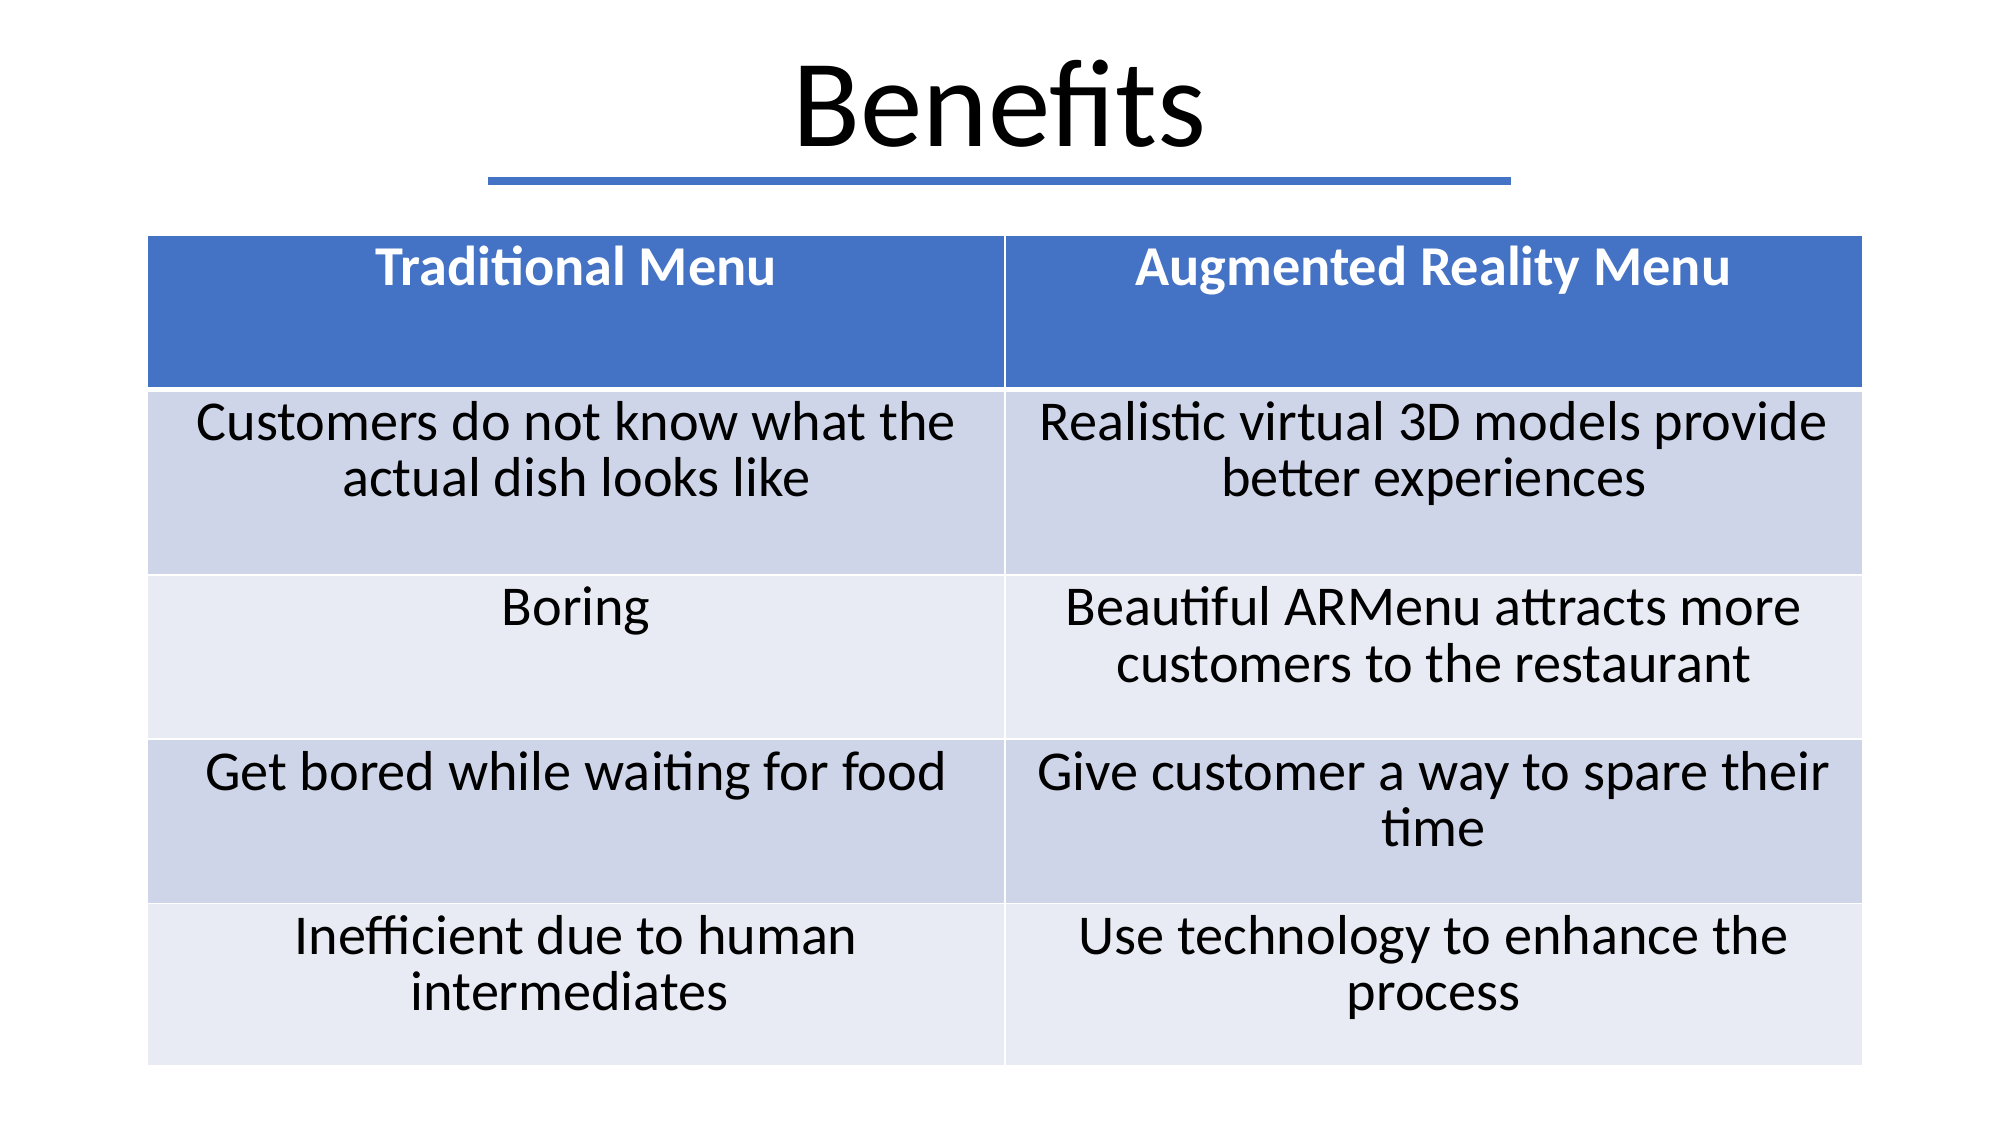

# Benefits
| Traditional Menu |
| --- |
| Customers do not know what the actual dish looks like |
| Boring |
| Get bored while waiting for food |
| Inefficient due to human intermediates |
| Augmented Reality Menu |
| --- |
| Realistic virtual 3D models provide better experiences |
| Beautiful ARMenu attracts more customers to the restaurant |
| Give customer a way to spare their time |
| Use technology to enhance the process |